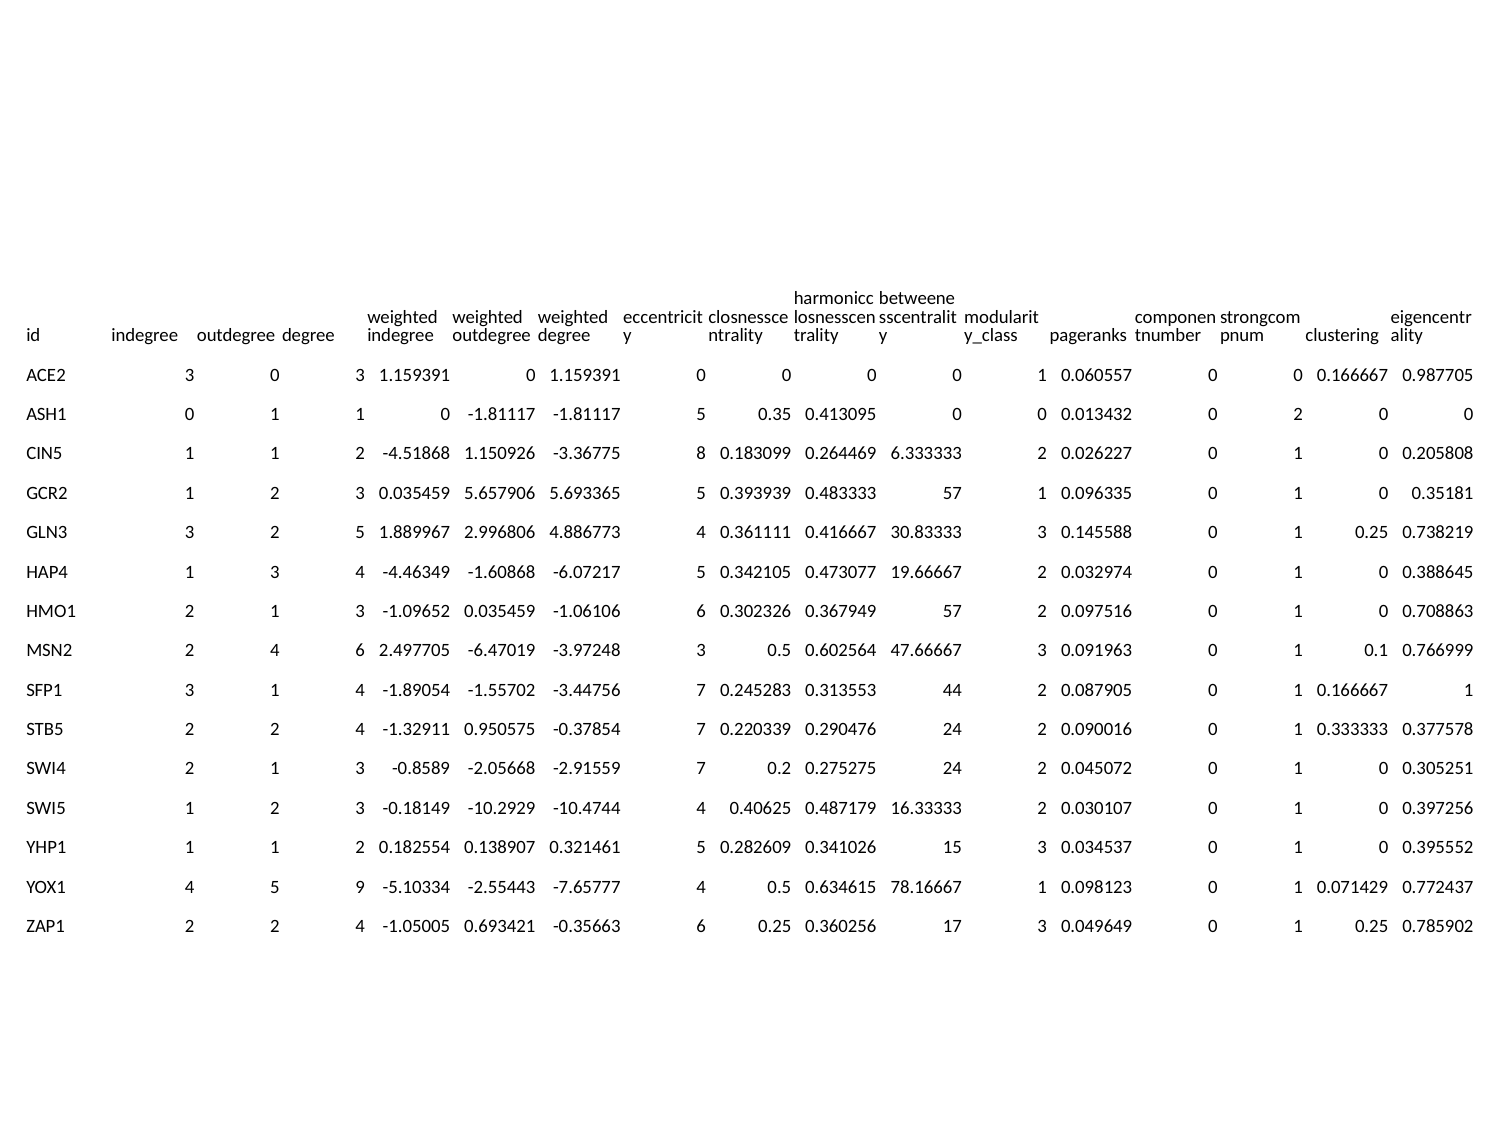

#
| id | indegree | outdegree | degree | weighted indegree | weighted outdegree | weighted degree | eccentricity | closnesscentrality | harmonicclosnesscentrality | betweenesscentrality | modularity\_class | pageranks | componentnumber | strongcompnum | clustering | eigencentrality |
| --- | --- | --- | --- | --- | --- | --- | --- | --- | --- | --- | --- | --- | --- | --- | --- | --- |
| ACE2 | 3 | 0 | 3 | 1.159391 | 0 | 1.159391 | 0 | 0 | 0 | 0 | 1 | 0.060557 | 0 | 0 | 0.166667 | 0.987705 |
| ASH1 | 0 | 1 | 1 | 0 | -1.81117 | -1.81117 | 5 | 0.35 | 0.413095 | 0 | 0 | 0.013432 | 0 | 2 | 0 | 0 |
| CIN5 | 1 | 1 | 2 | -4.51868 | 1.150926 | -3.36775 | 8 | 0.183099 | 0.264469 | 6.333333 | 2 | 0.026227 | 0 | 1 | 0 | 0.205808 |
| GCR2 | 1 | 2 | 3 | 0.035459 | 5.657906 | 5.693365 | 5 | 0.393939 | 0.483333 | 57 | 1 | 0.096335 | 0 | 1 | 0 | 0.35181 |
| GLN3 | 3 | 2 | 5 | 1.889967 | 2.996806 | 4.886773 | 4 | 0.361111 | 0.416667 | 30.83333 | 3 | 0.145588 | 0 | 1 | 0.25 | 0.738219 |
| HAP4 | 1 | 3 | 4 | -4.46349 | -1.60868 | -6.07217 | 5 | 0.342105 | 0.473077 | 19.66667 | 2 | 0.032974 | 0 | 1 | 0 | 0.388645 |
| HMO1 | 2 | 1 | 3 | -1.09652 | 0.035459 | -1.06106 | 6 | 0.302326 | 0.367949 | 57 | 2 | 0.097516 | 0 | 1 | 0 | 0.708863 |
| MSN2 | 2 | 4 | 6 | 2.497705 | -6.47019 | -3.97248 | 3 | 0.5 | 0.602564 | 47.66667 | 3 | 0.091963 | 0 | 1 | 0.1 | 0.766999 |
| SFP1 | 3 | 1 | 4 | -1.89054 | -1.55702 | -3.44756 | 7 | 0.245283 | 0.313553 | 44 | 2 | 0.087905 | 0 | 1 | 0.166667 | 1 |
| STB5 | 2 | 2 | 4 | -1.32911 | 0.950575 | -0.37854 | 7 | 0.220339 | 0.290476 | 24 | 2 | 0.090016 | 0 | 1 | 0.333333 | 0.377578 |
| SWI4 | 2 | 1 | 3 | -0.8589 | -2.05668 | -2.91559 | 7 | 0.2 | 0.275275 | 24 | 2 | 0.045072 | 0 | 1 | 0 | 0.305251 |
| SWI5 | 1 | 2 | 3 | -0.18149 | -10.2929 | -10.4744 | 4 | 0.40625 | 0.487179 | 16.33333 | 2 | 0.030107 | 0 | 1 | 0 | 0.397256 |
| YHP1 | 1 | 1 | 2 | 0.182554 | 0.138907 | 0.321461 | 5 | 0.282609 | 0.341026 | 15 | 3 | 0.034537 | 0 | 1 | 0 | 0.395552 |
| YOX1 | 4 | 5 | 9 | -5.10334 | -2.55443 | -7.65777 | 4 | 0.5 | 0.634615 | 78.16667 | 1 | 0.098123 | 0 | 1 | 0.071429 | 0.772437 |
| ZAP1 | 2 | 2 | 4 | -1.05005 | 0.693421 | -0.35663 | 6 | 0.25 | 0.360256 | 17 | 3 | 0.049649 | 0 | 1 | 0.25 | 0.785902 |